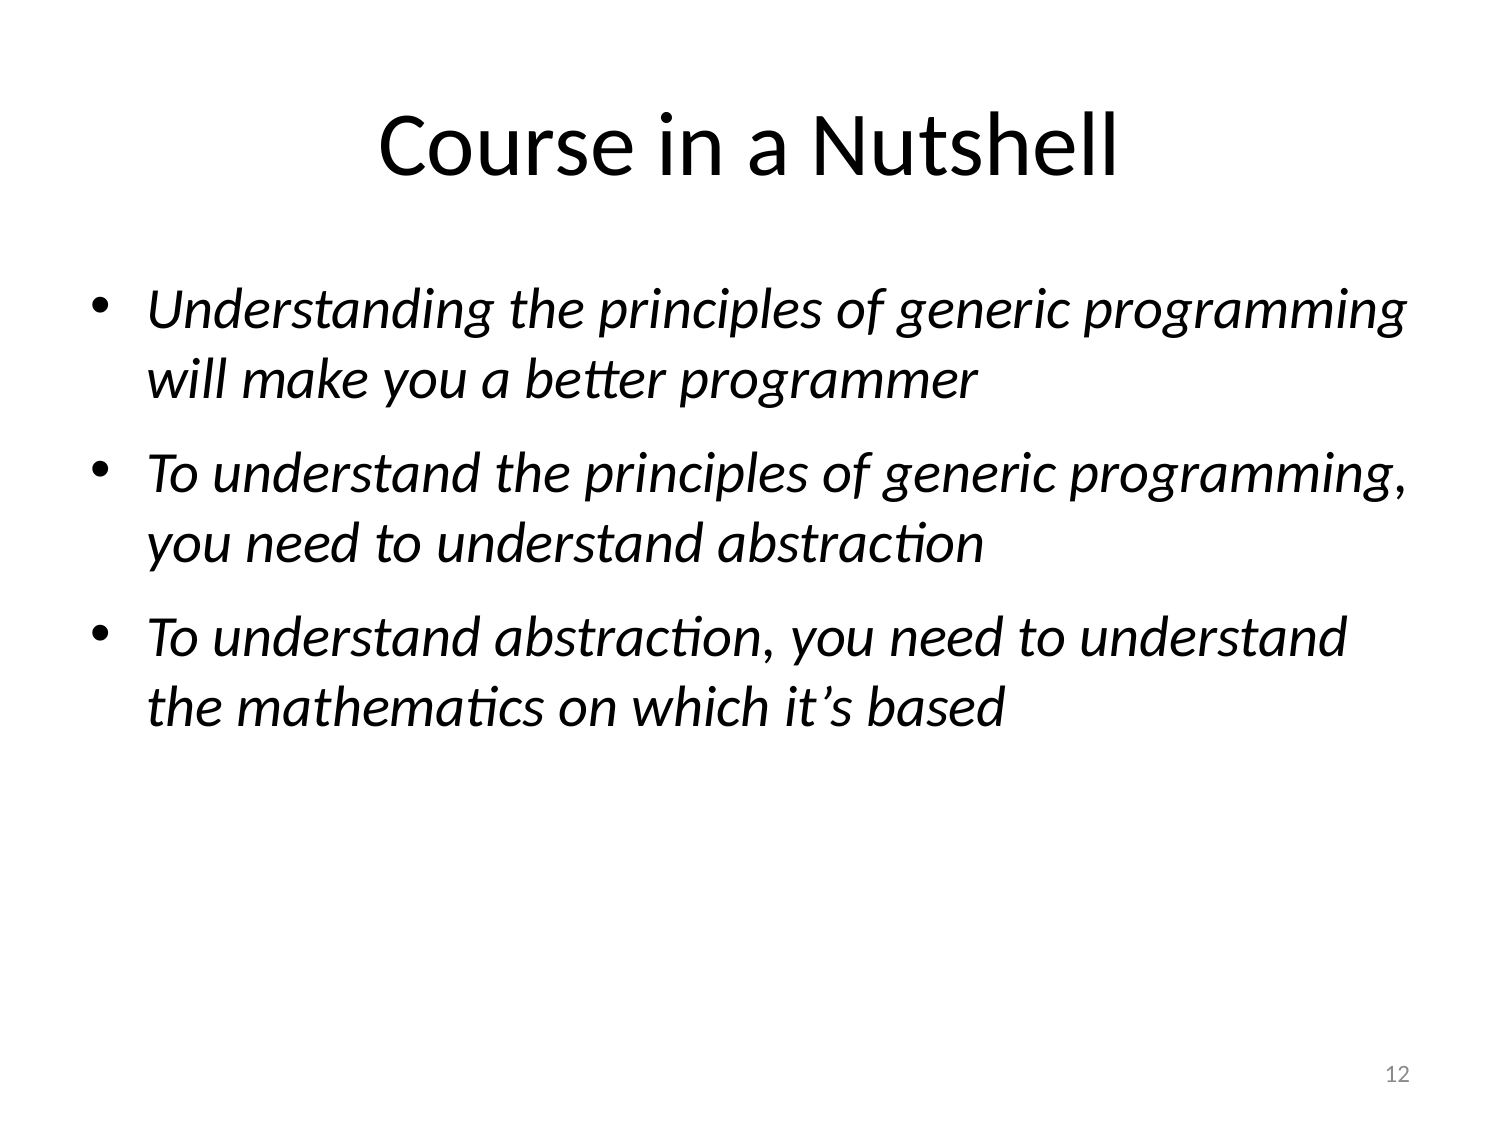

# Course in a Nutshell
Understanding the principles of generic programming will make you a better programmer
To understand the principles of generic programming, you need to understand abstraction
To understand abstraction, you need to understand the mathematics on which it’s based
12